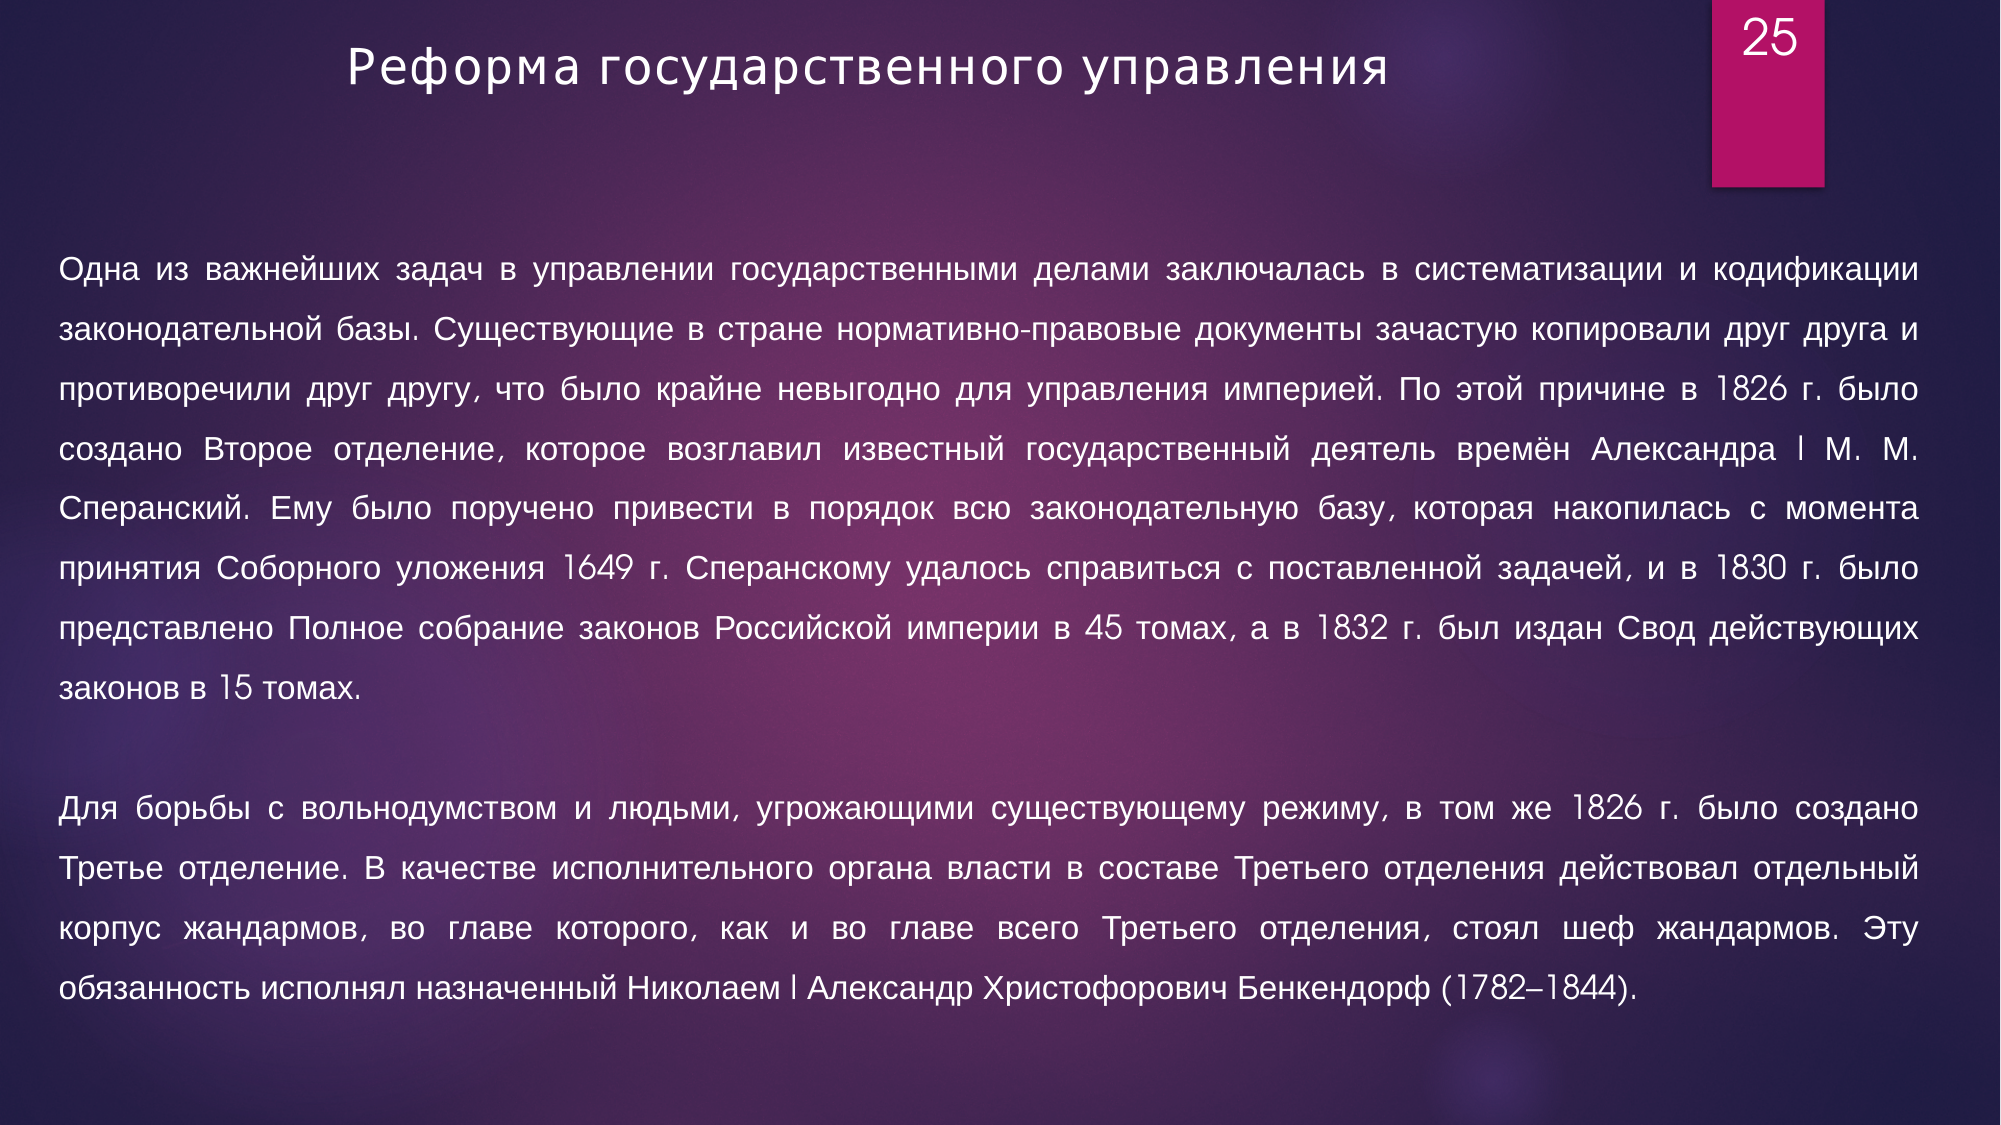

25
Реформа государственного управления
Одна из важнейших задач в управлении государственными делами заключалась в систематизации и кодификации законодательной базы. Существующие в стране нормативно-правовые документы зачастую копировали друг друга и противоречили друг другу, что было крайне невыгодно для управления империей. По этой причине в 1826 г. было создано Второе отделение, которое возглавил известный государственный деятель времён Александра I М. М. Сперанский. Ему было поручено привести в порядок всю законодательную базу, которая накопилась с момента принятия Соборного уложения 1649 г. Сперанскому удалось справиться с поставленной задачей, и в 1830 г. было представлено Полное собрание законов Российской империи в 45 томах, а в 1832 г. был издан Свод действующих законов в 15 томах.

Для борьбы с вольнодумством и людьми, угрожающими существующему режиму, в том же 1826 г. было создано Третье отделение. В качестве исполнительного органа власти в составе Третьего отделения действовал отдельный корпус жандармов, во главе которого, как и во главе всего Третьего отделения, стоял шеф жандармов. Эту обязанность исполнял назначенный Николаем I Александр Христофорович Бенкендорф (1782–1844).